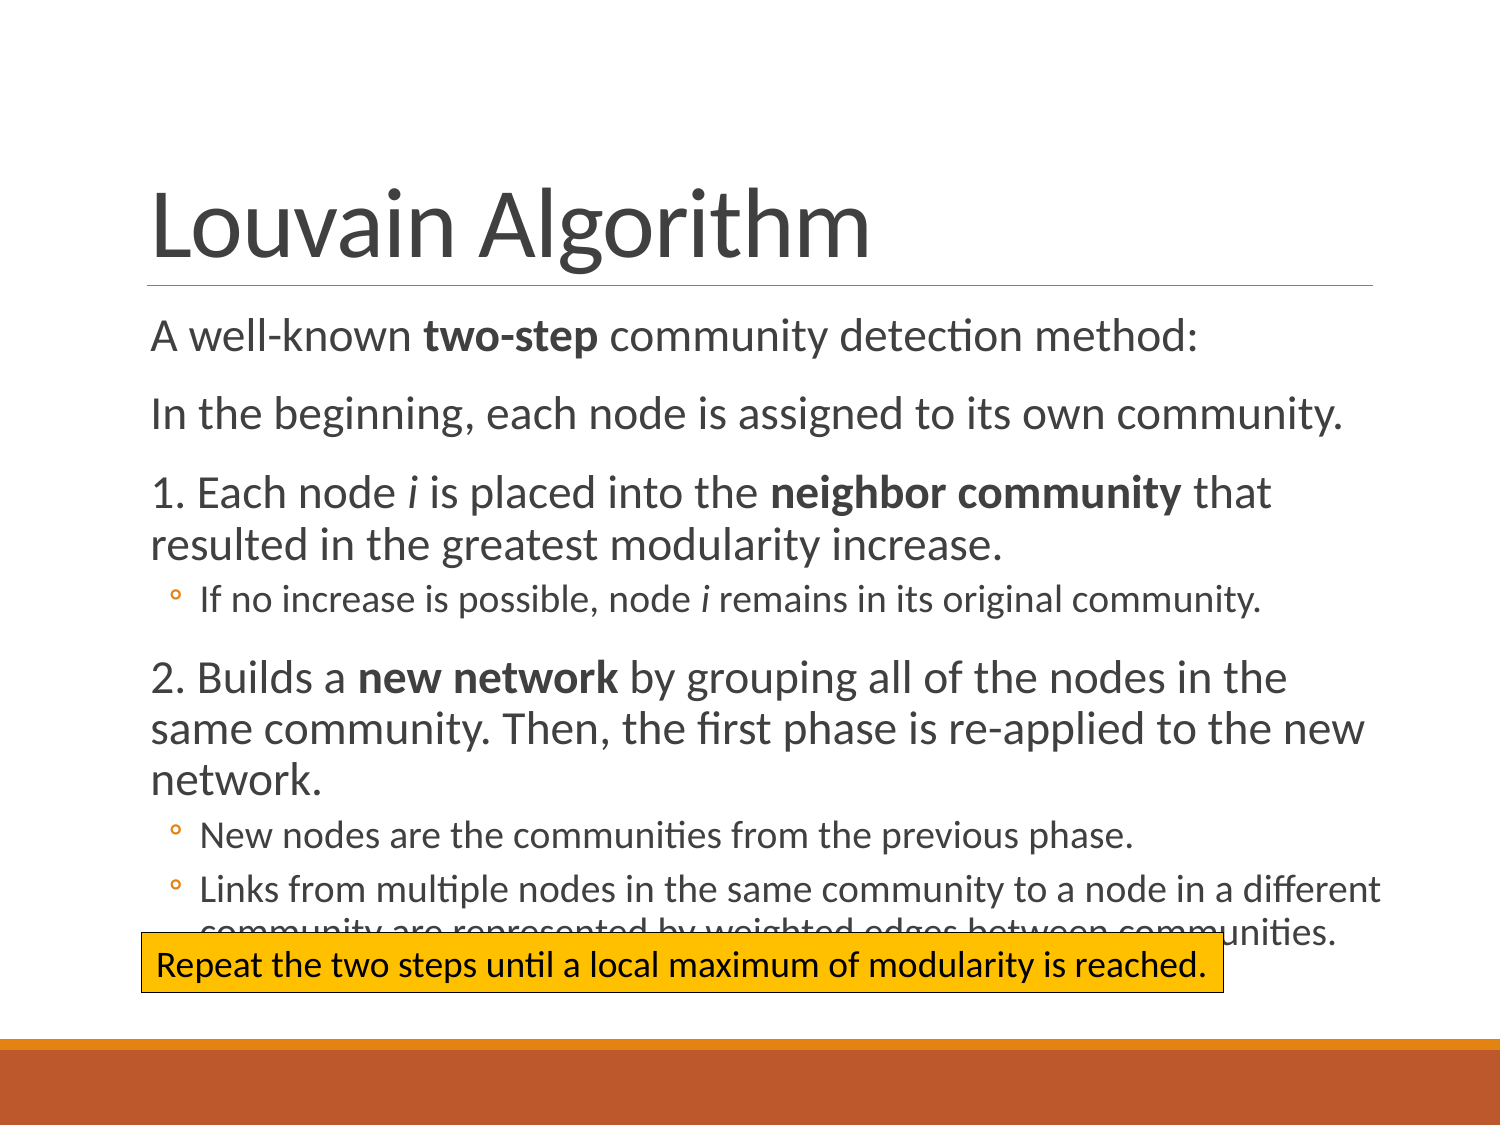

# Louvain Algorithm
A well-known two-step community detection method:
In the beginning, each node is assigned to its own community.
1. Each node i is placed into the neighbor community that resulted in the greatest modularity increase.
If no increase is possible, node i remains in its original community.
2. Builds a new network by grouping all of the nodes in the same community. Then, the first phase is re-applied to the new network.
New nodes are the communities from the previous phase.
Links from multiple nodes in the same community to a node in a different community are represented by weighted edges between communities.
Repeat the two steps until a local maximum of modularity is reached.